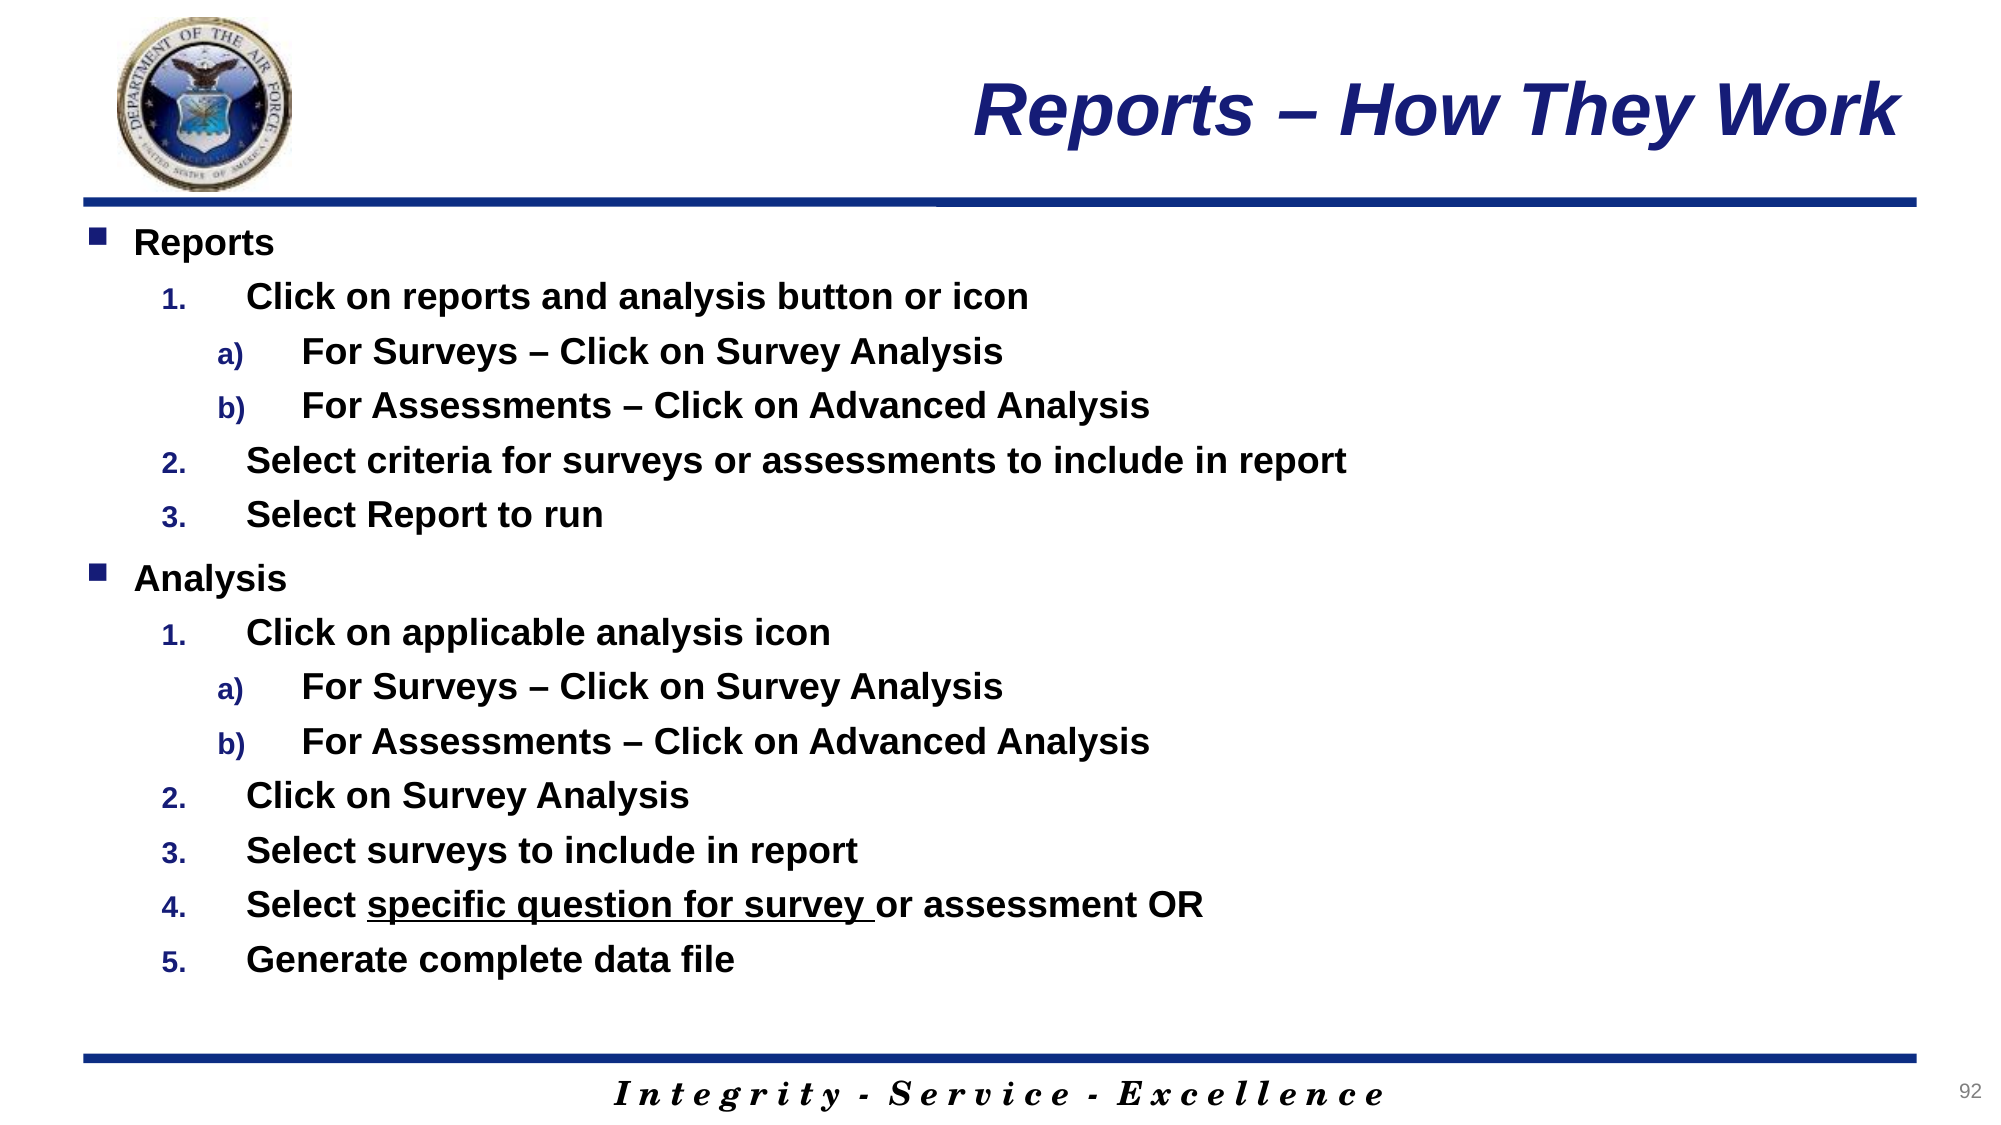

# Reports – How They Work
Reports
Click on reports and analysis button or icon
For Surveys – Click on Survey Analysis
For Assessments – Click on Advanced Analysis
Select criteria for surveys or assessments to include in report
Select Report to run
Analysis
Click on applicable analysis icon
For Surveys – Click on Survey Analysis
For Assessments – Click on Advanced Analysis
Click on Survey Analysis
Select surveys to include in report
Select specific question for survey or assessment OR
Generate complete data file

92